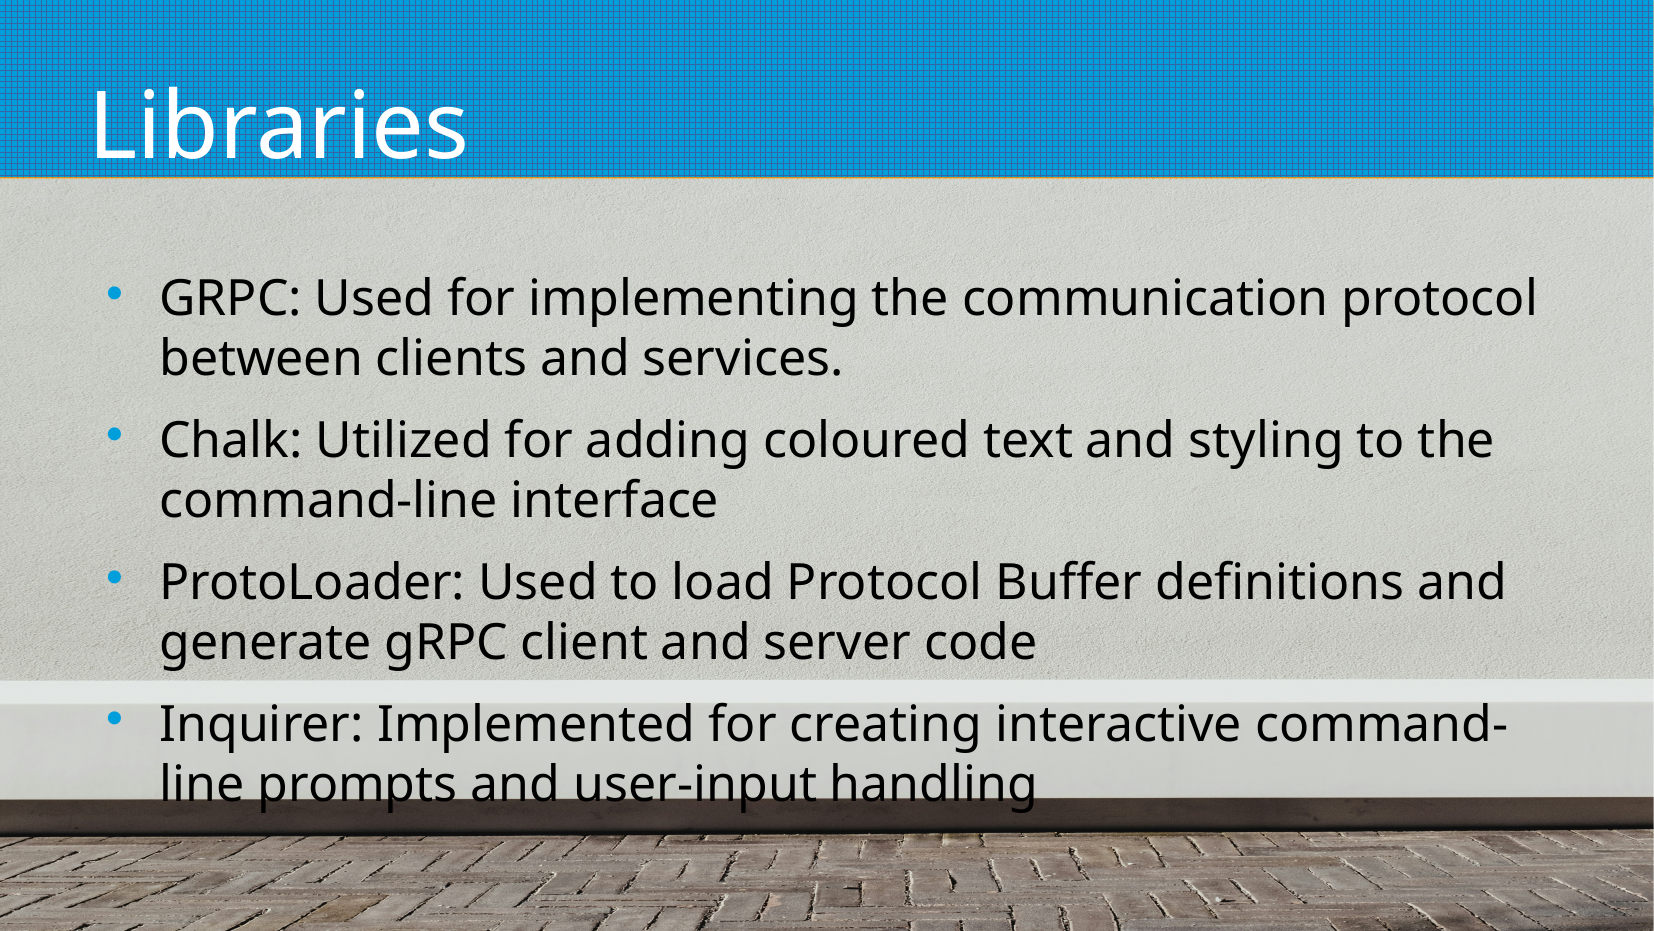

# Libraries
GRPC: Used for implementing the communication protocol between clients and services.
Chalk: Utilized for adding coloured text and styling to the command-line interface
ProtoLoader: Used to load Protocol Buffer definitions and generate gRPC client and server code
Inquirer: Implemented for creating interactive command-line prompts and user-input handling